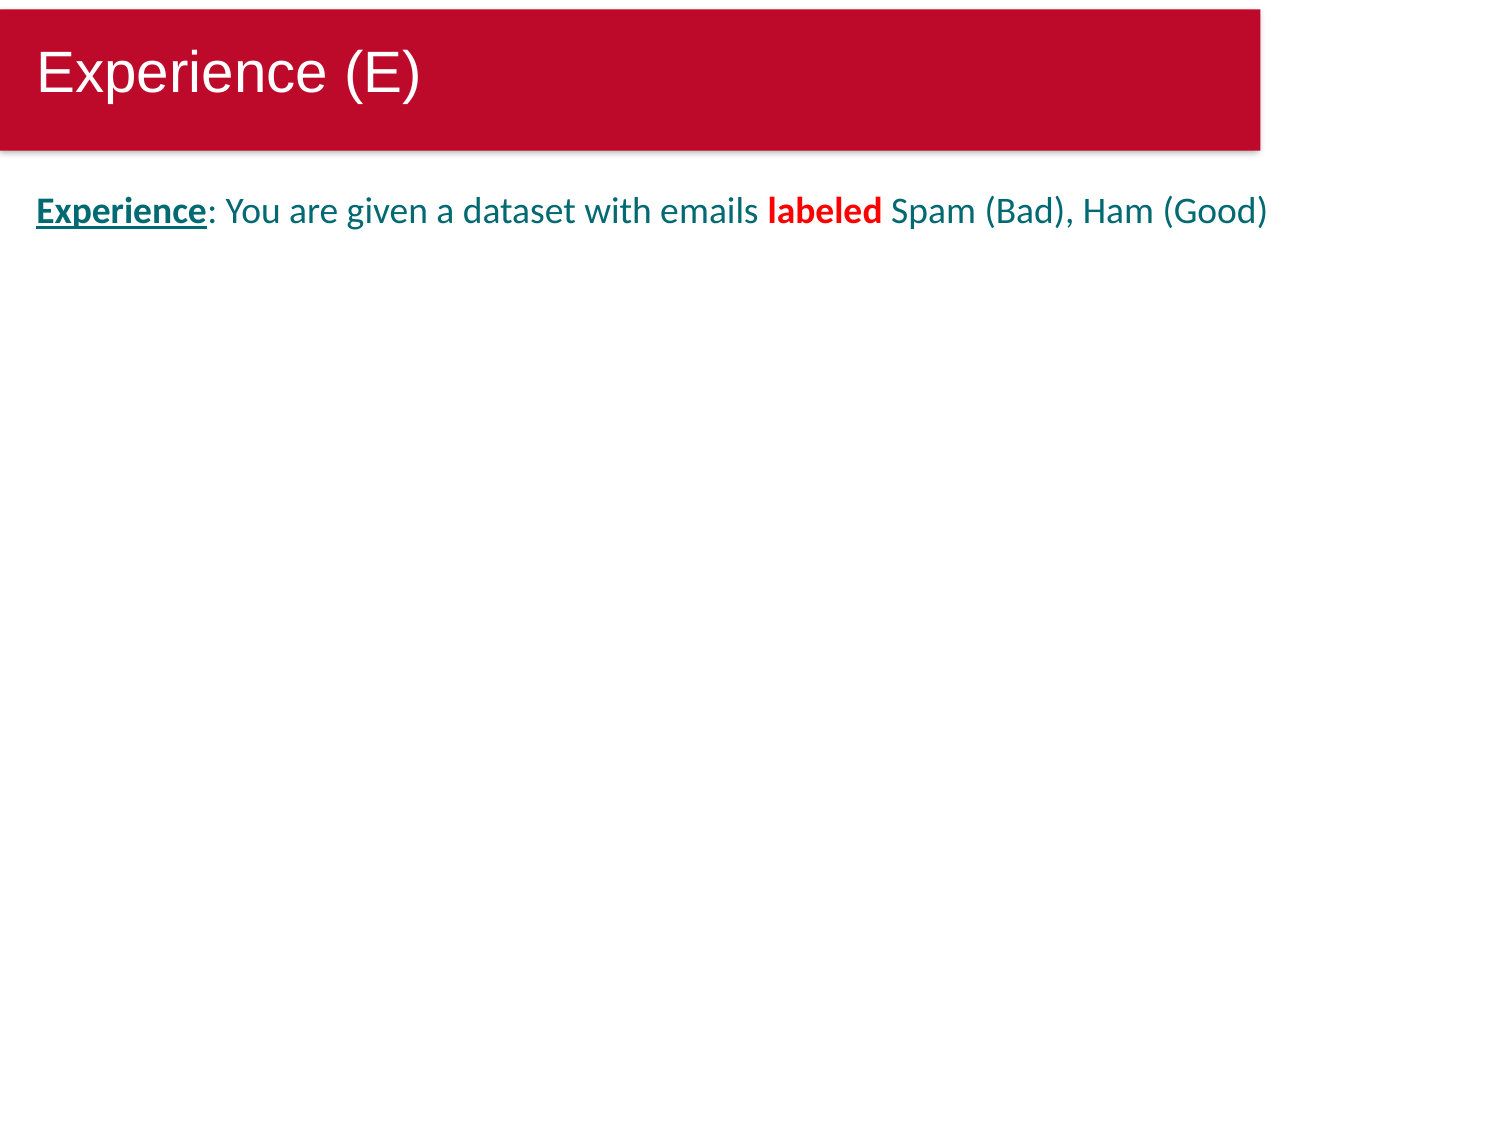

Experience (E)
#

Experience: You are given a dataset with emails labeled Spam (Bad), Ham (Good)